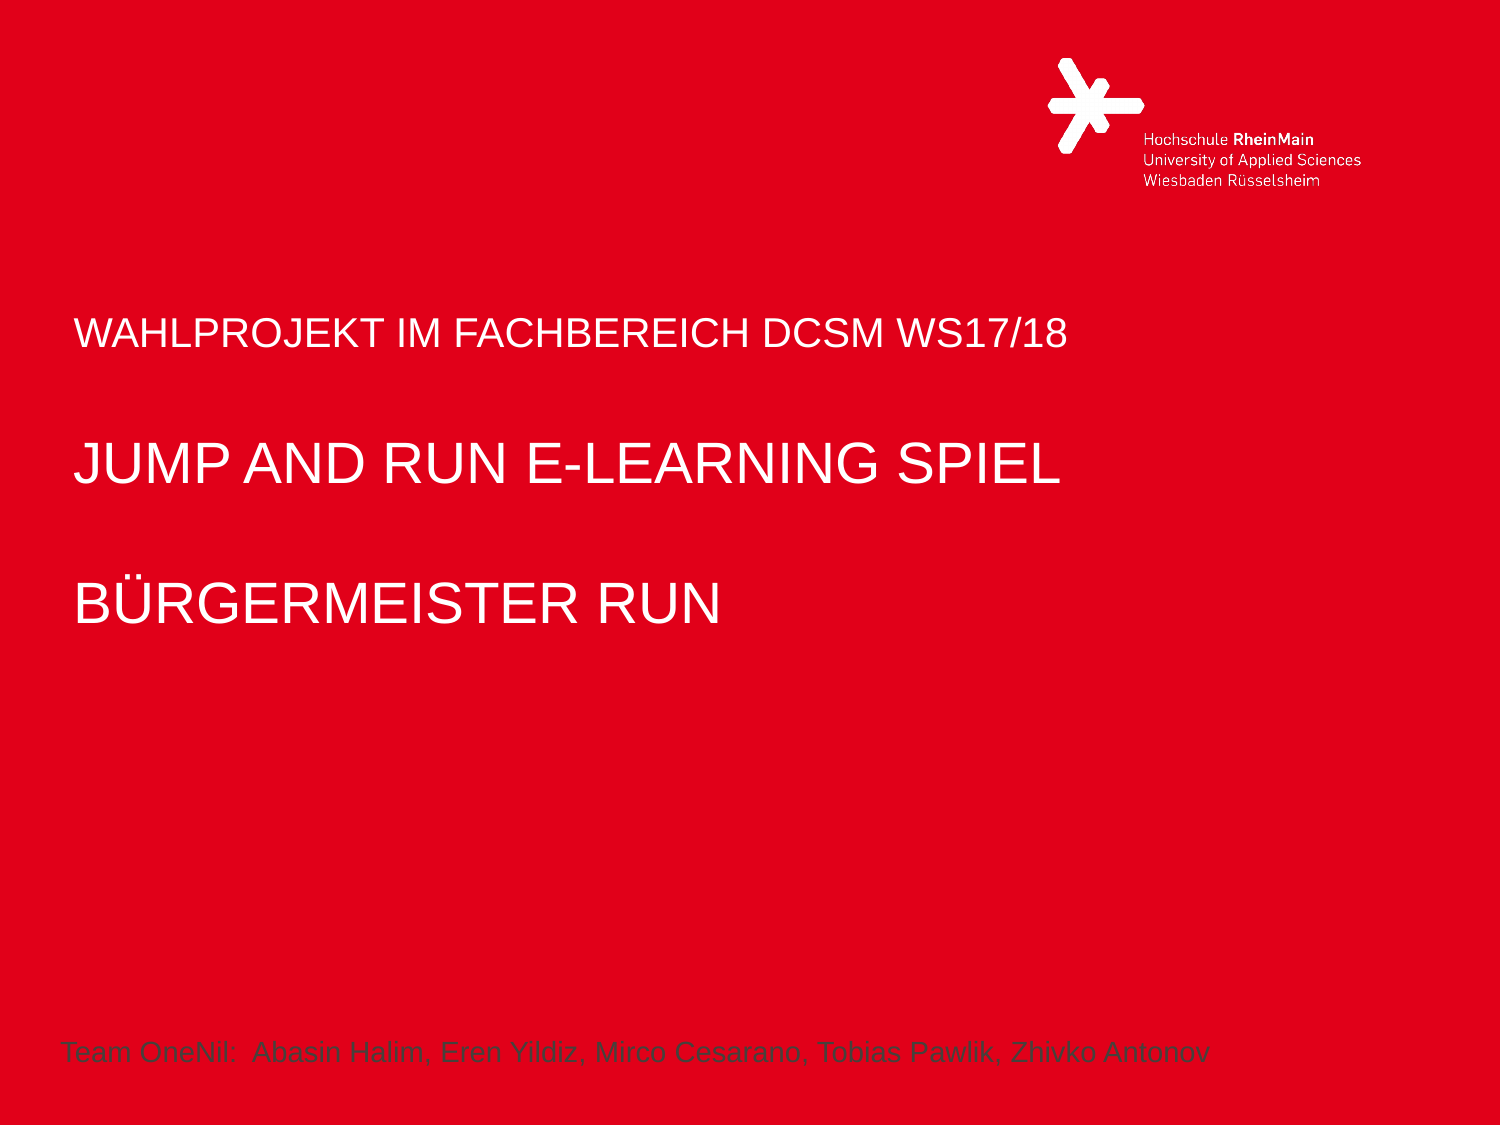

# Wahlprojekt im Fachbereich DCSM WS17/18 Jump and Run E-Learning Spiel Bürgermeister Run
Team OneNil:  Abasin Halim, Eren Yildiz, Mirco Cesarano, Tobias Pawlik, Zhivko Antonov